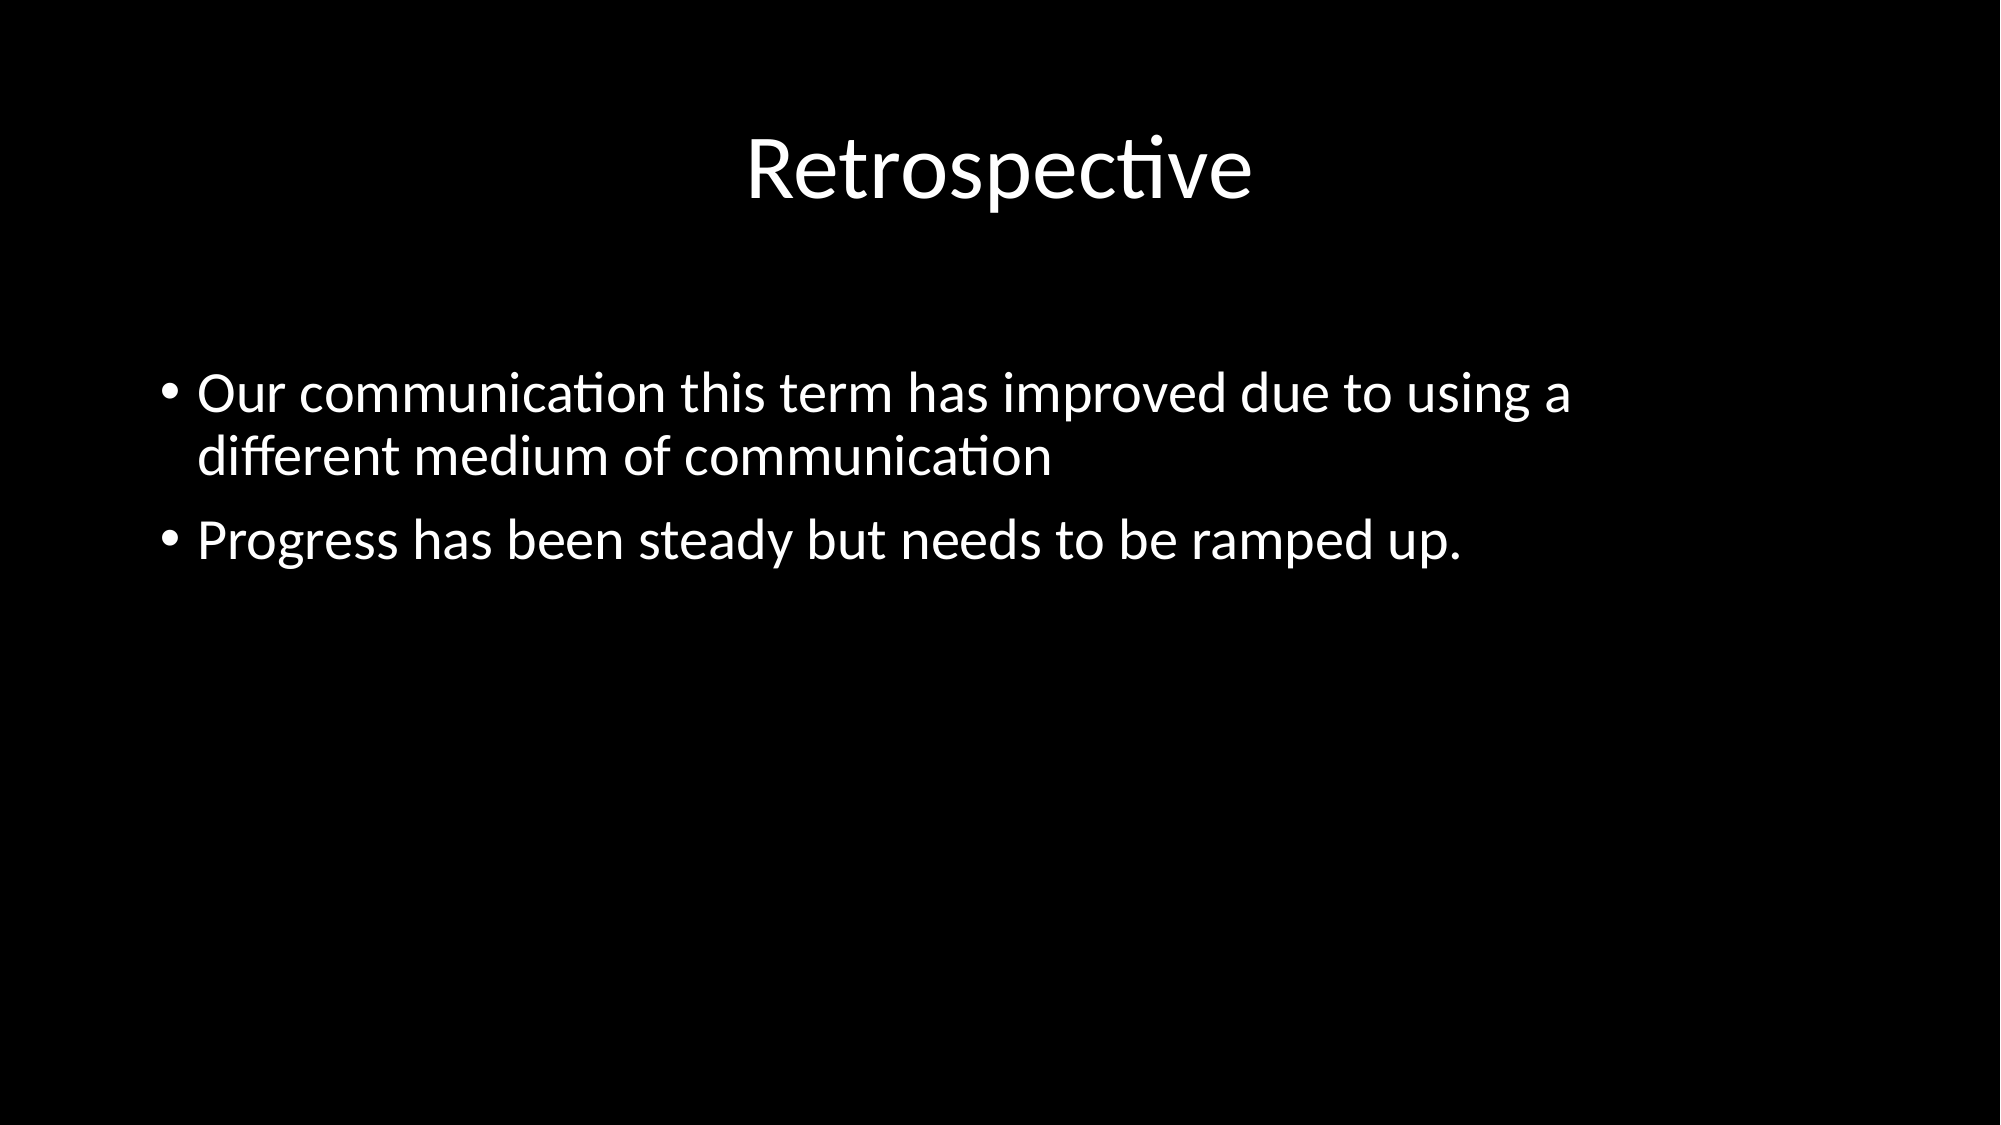

# Retrospective
Our communication this term has improved due to using a different medium of communication
Progress has been steady but needs to be ramped up.